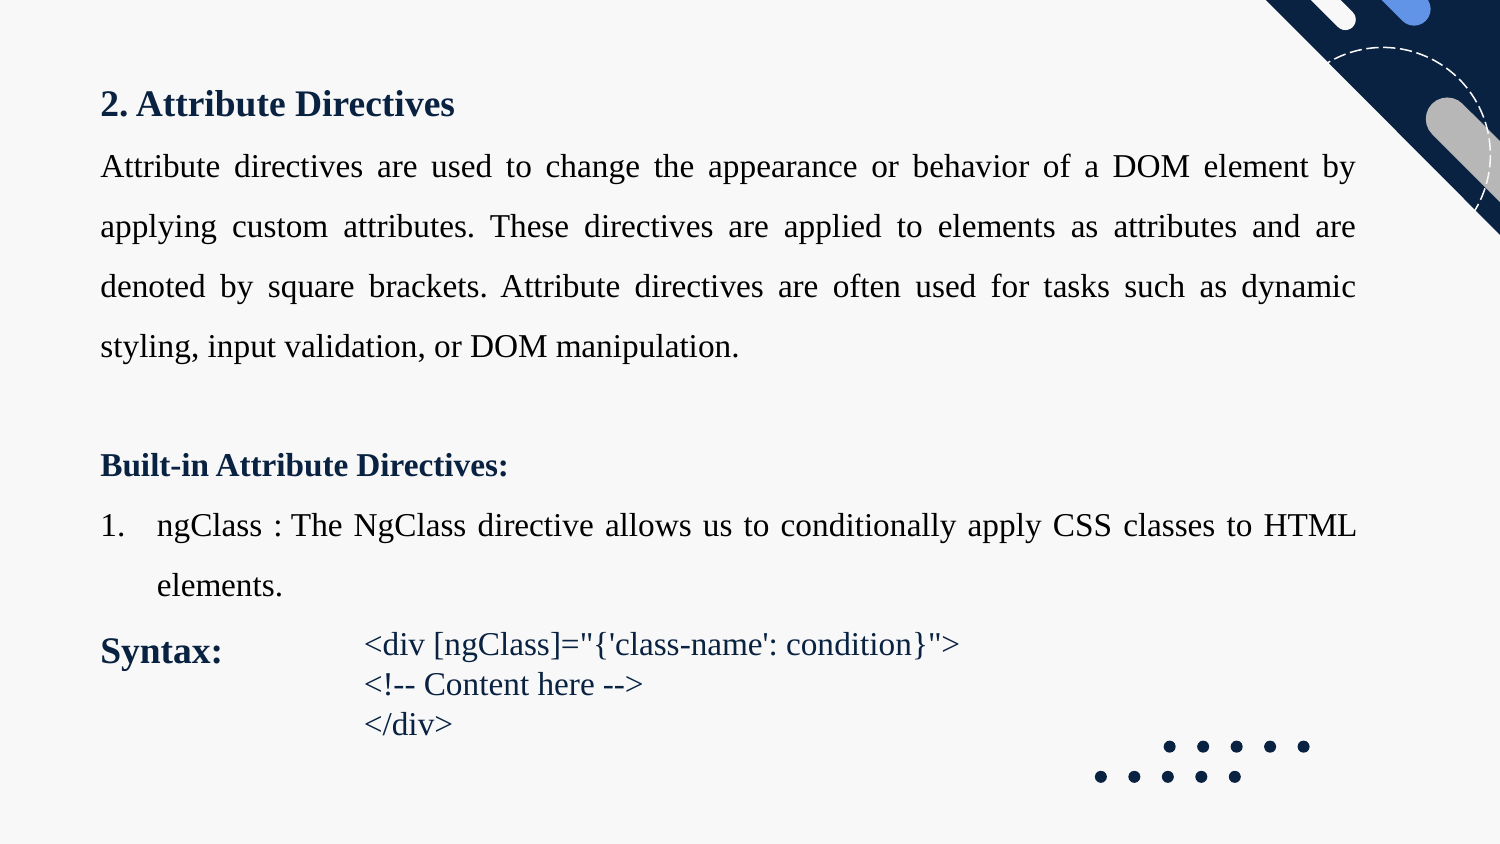

2. Attribute Directives
Attribute directives are used to change the appearance or behavior of a DOM element by applying custom attributes. These directives are applied to elements as attributes and are denoted by square brackets. Attribute directives are often used for tasks such as dynamic styling, input validation, or DOM manipulation.

Built-in Attribute Directives:
ngClass : The NgClass directive allows us to conditionally apply CSS classes to HTML elements.
Syntax:
<div [ngClass]="{'class-name': condition}">
<!-- Content here -->
</div>